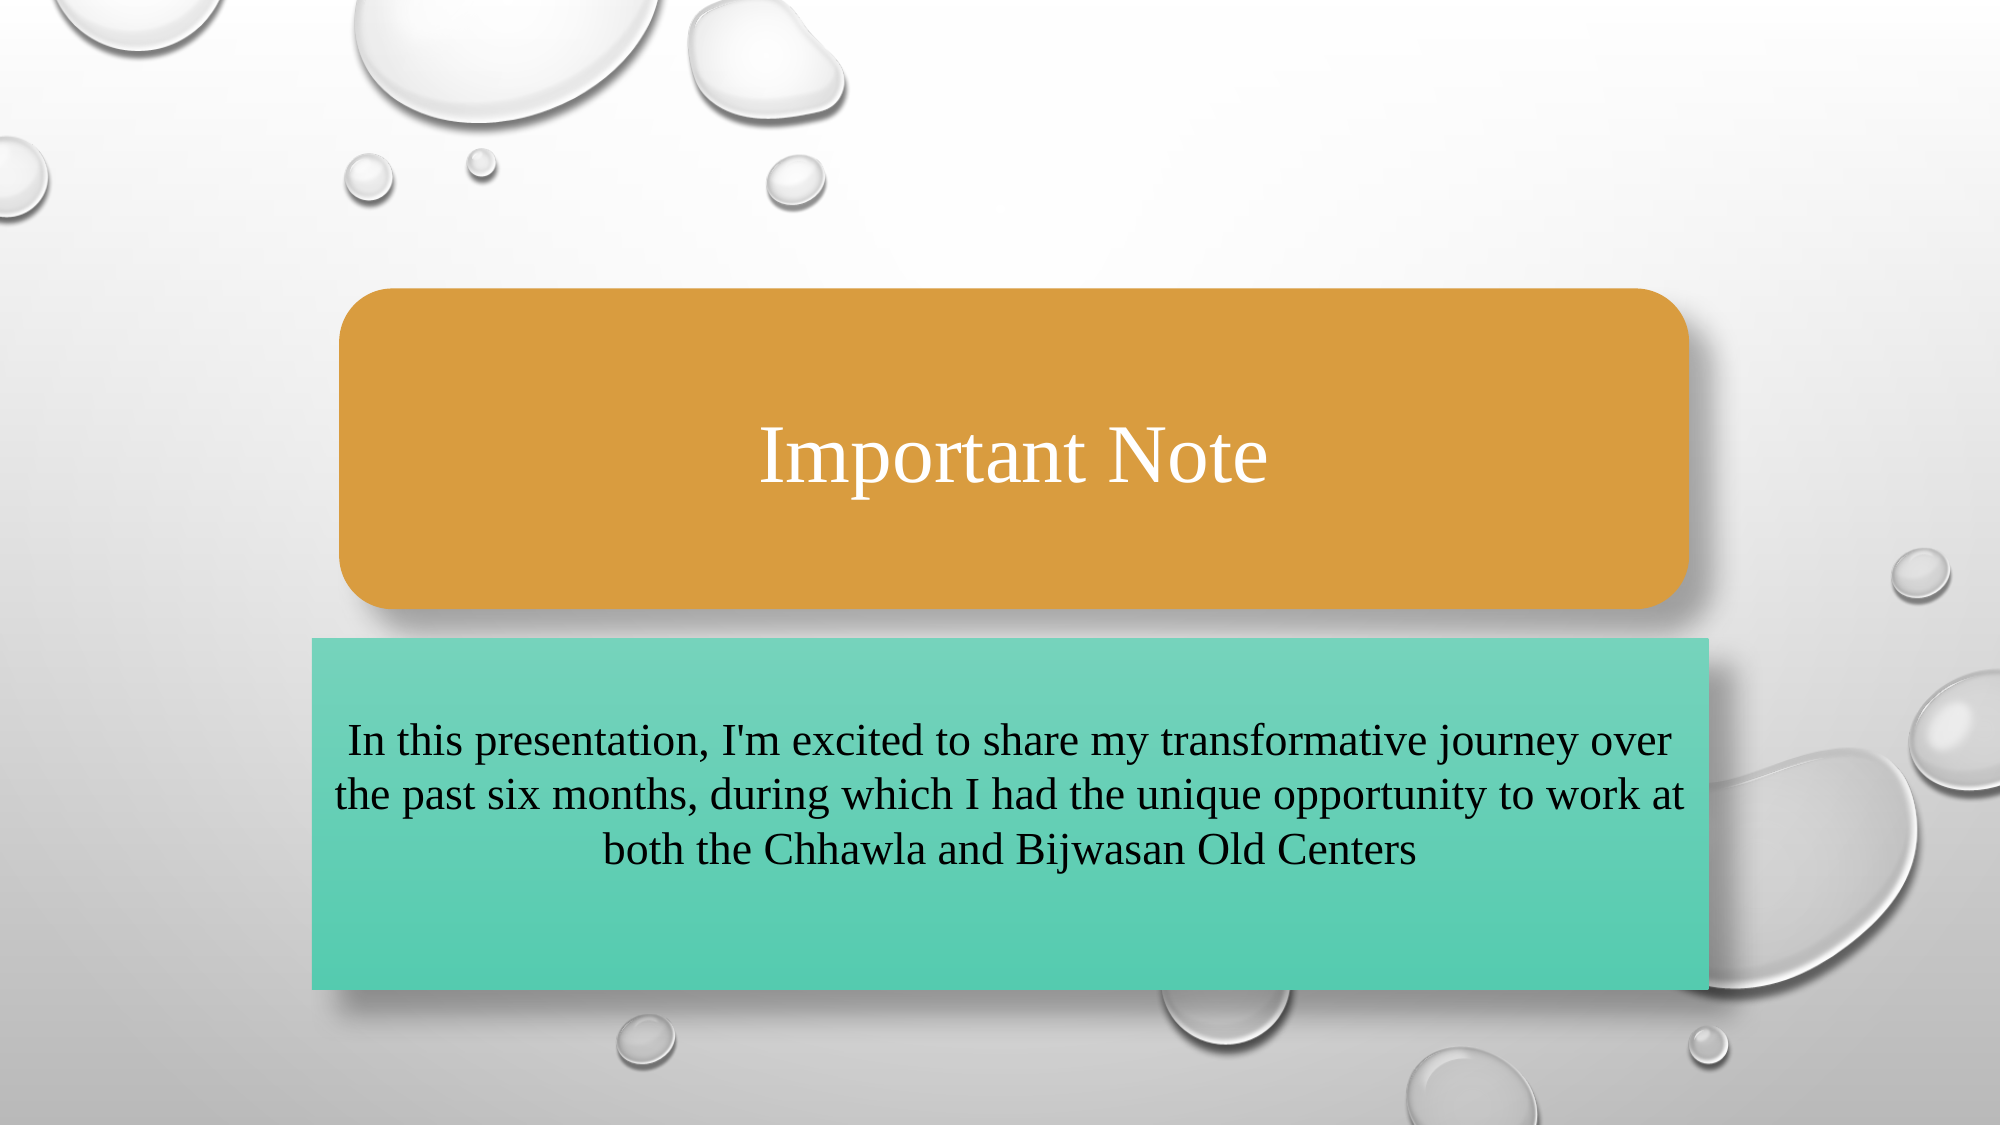

#
Important Note

In this presentation, I'm excited to share my transformative journey over the past six months, during which I had the unique opportunity to work at both the Chhawla and Bijwasan Old Centers